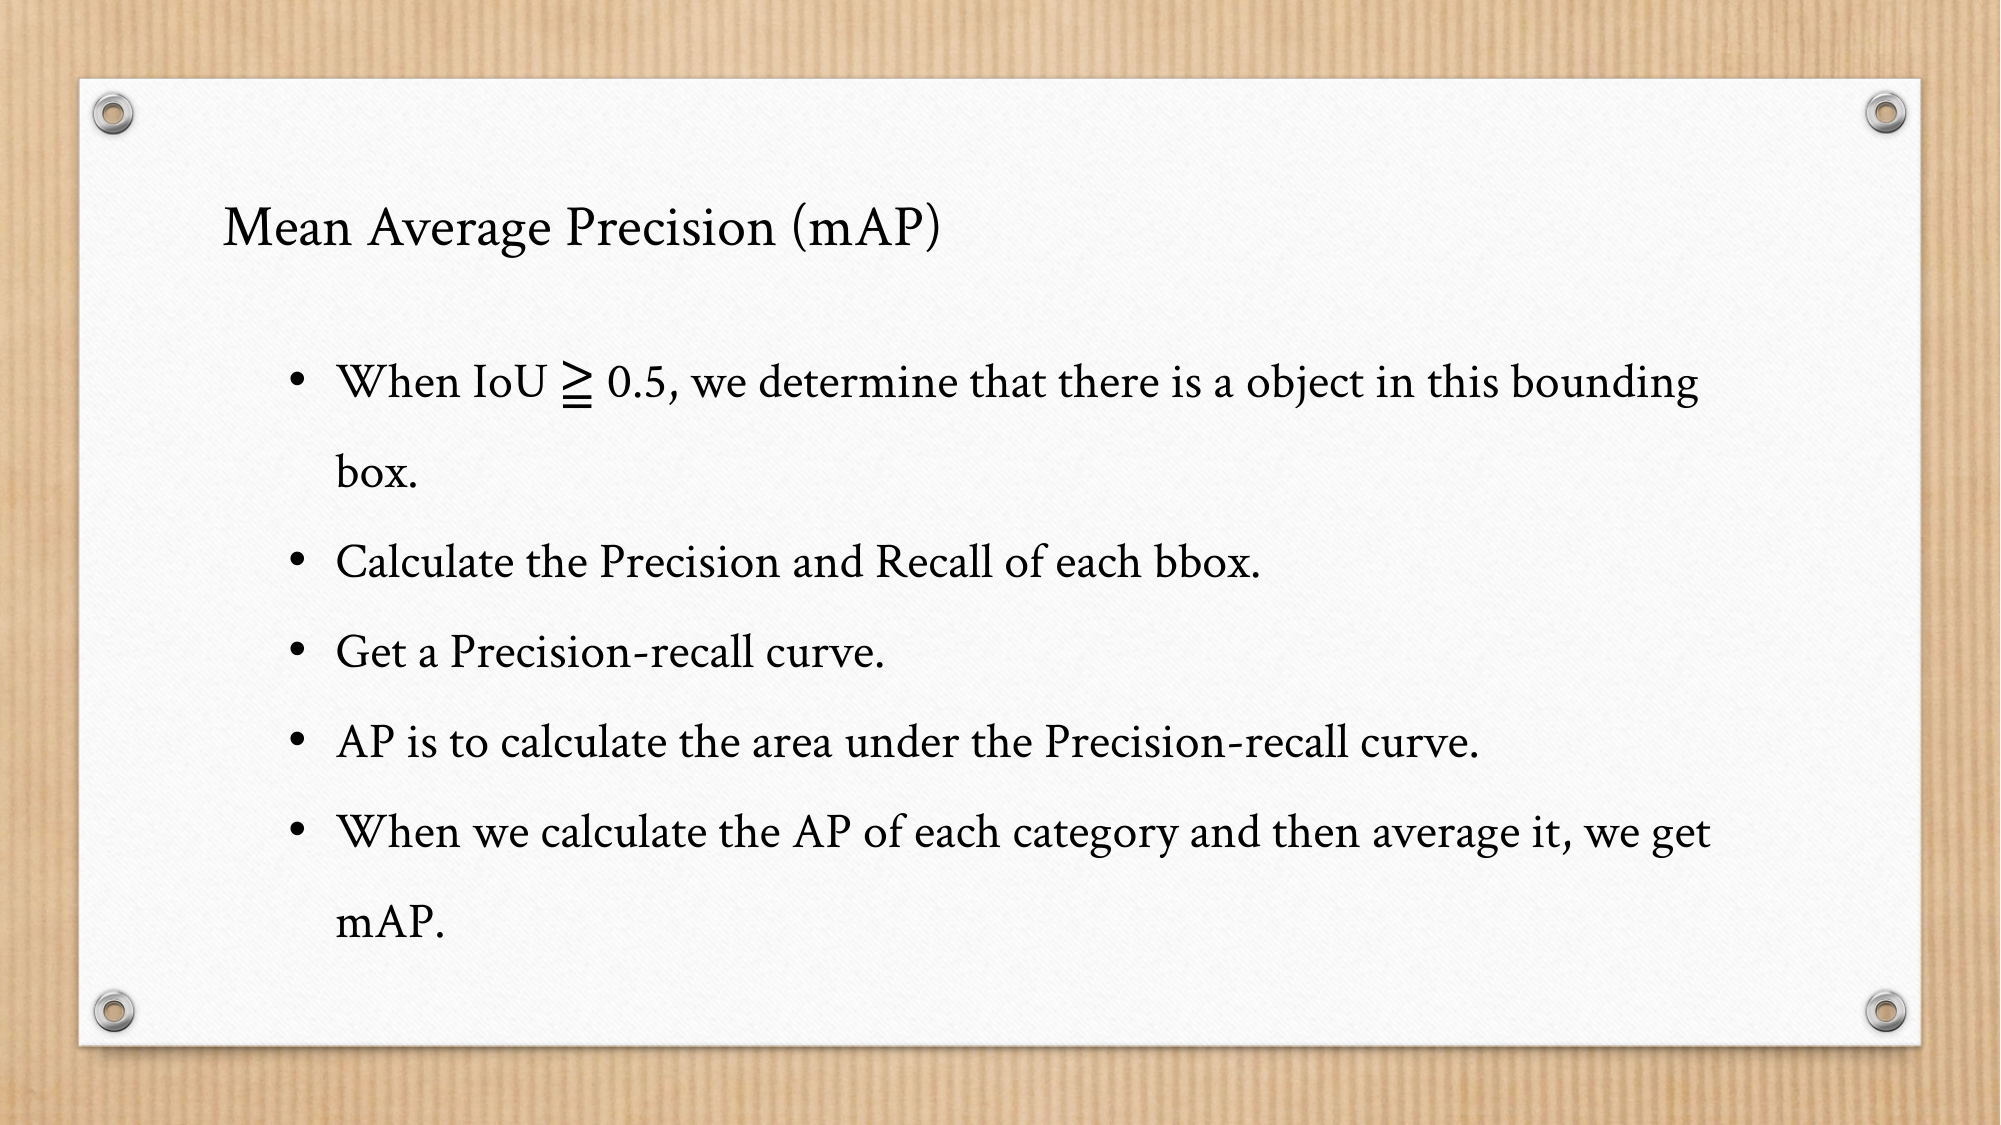

Mean Average Precision (mAP)
When IoU ≧ 0.5, we determine that there is a object in this bounding box.
Calculate the Precision and Recall of each bbox.
Get a Precision-recall curve.
AP is to calculate the area under the Precision-recall curve.
When we calculate the AP of each category and then average it, we get mAP.